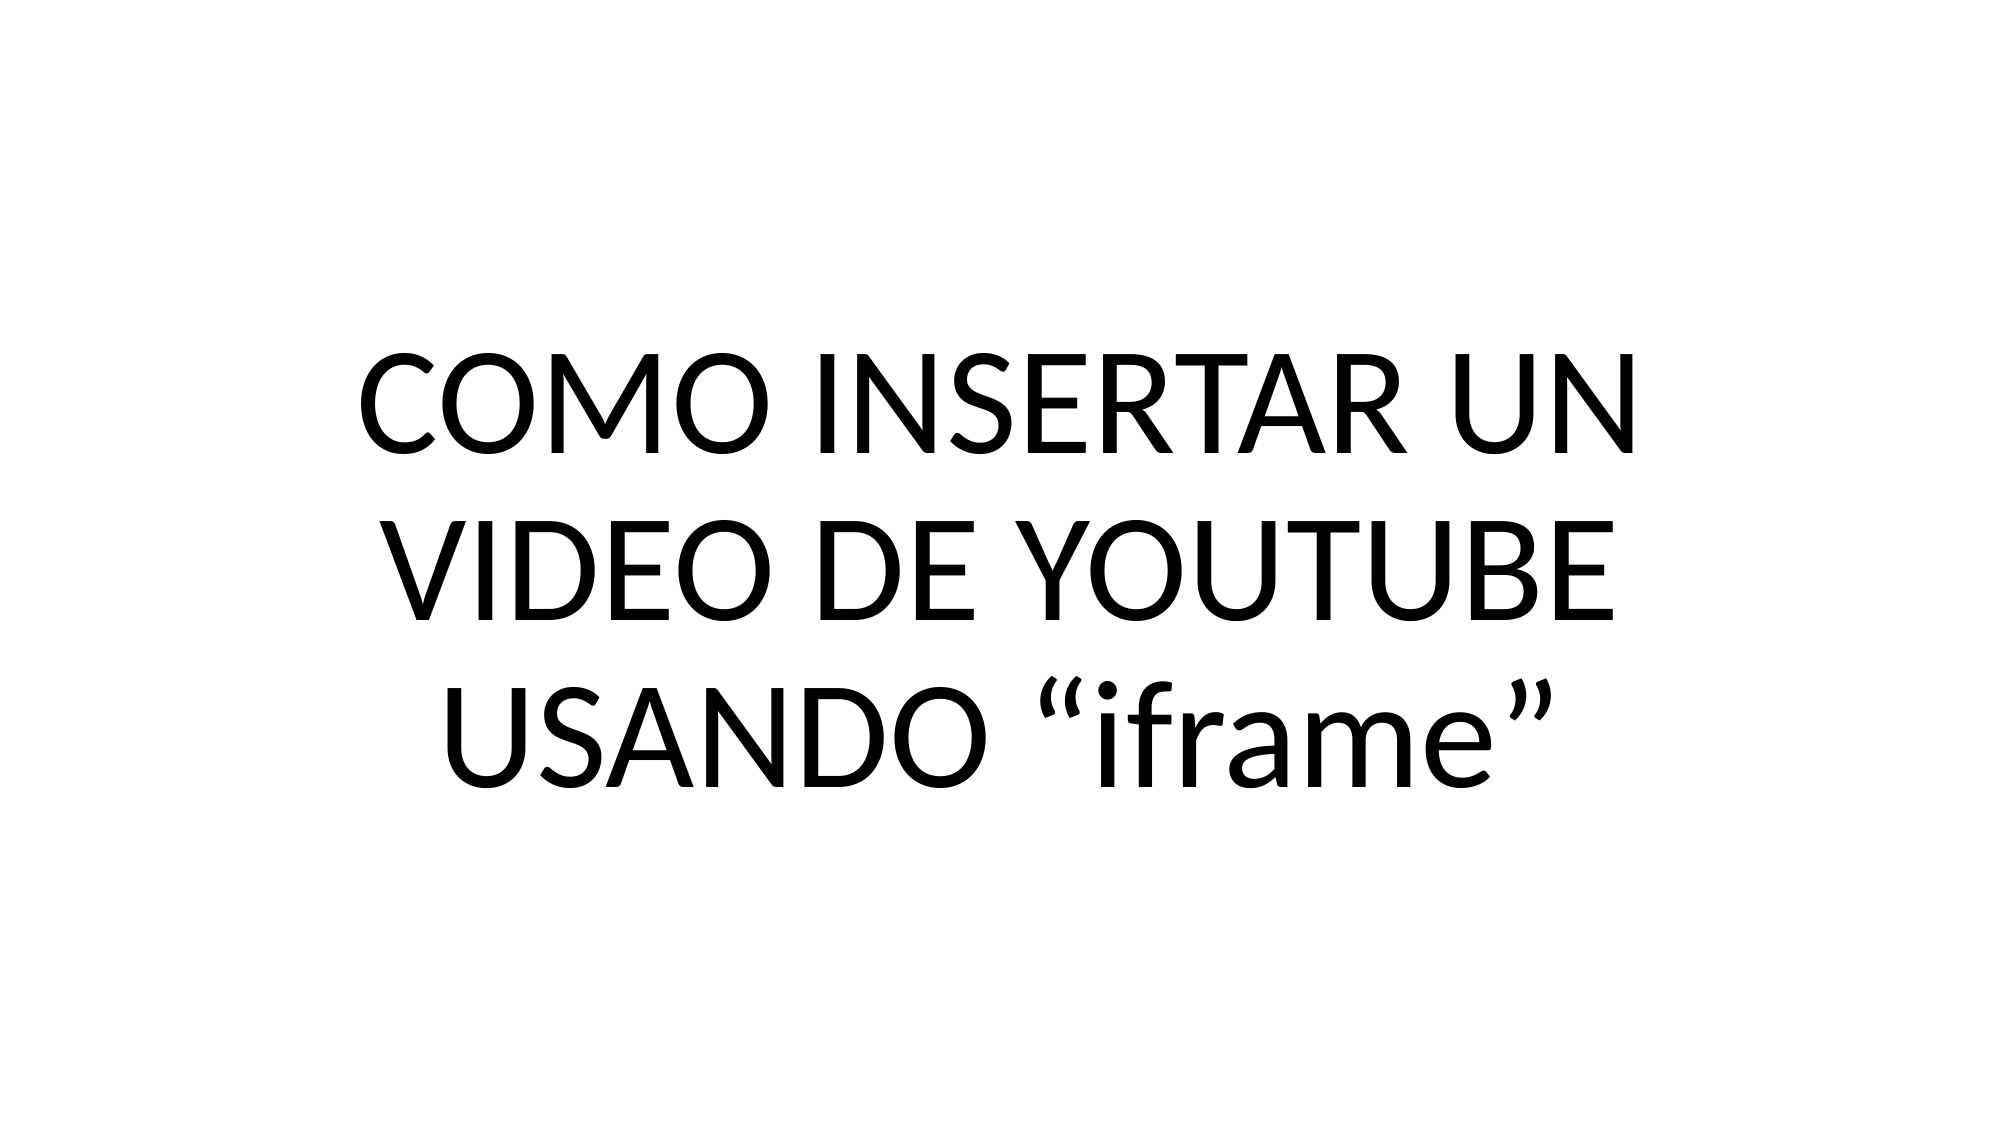

# COMO INSERTAR UN VIDEO DE YOUTUBE USANDO “iframe”